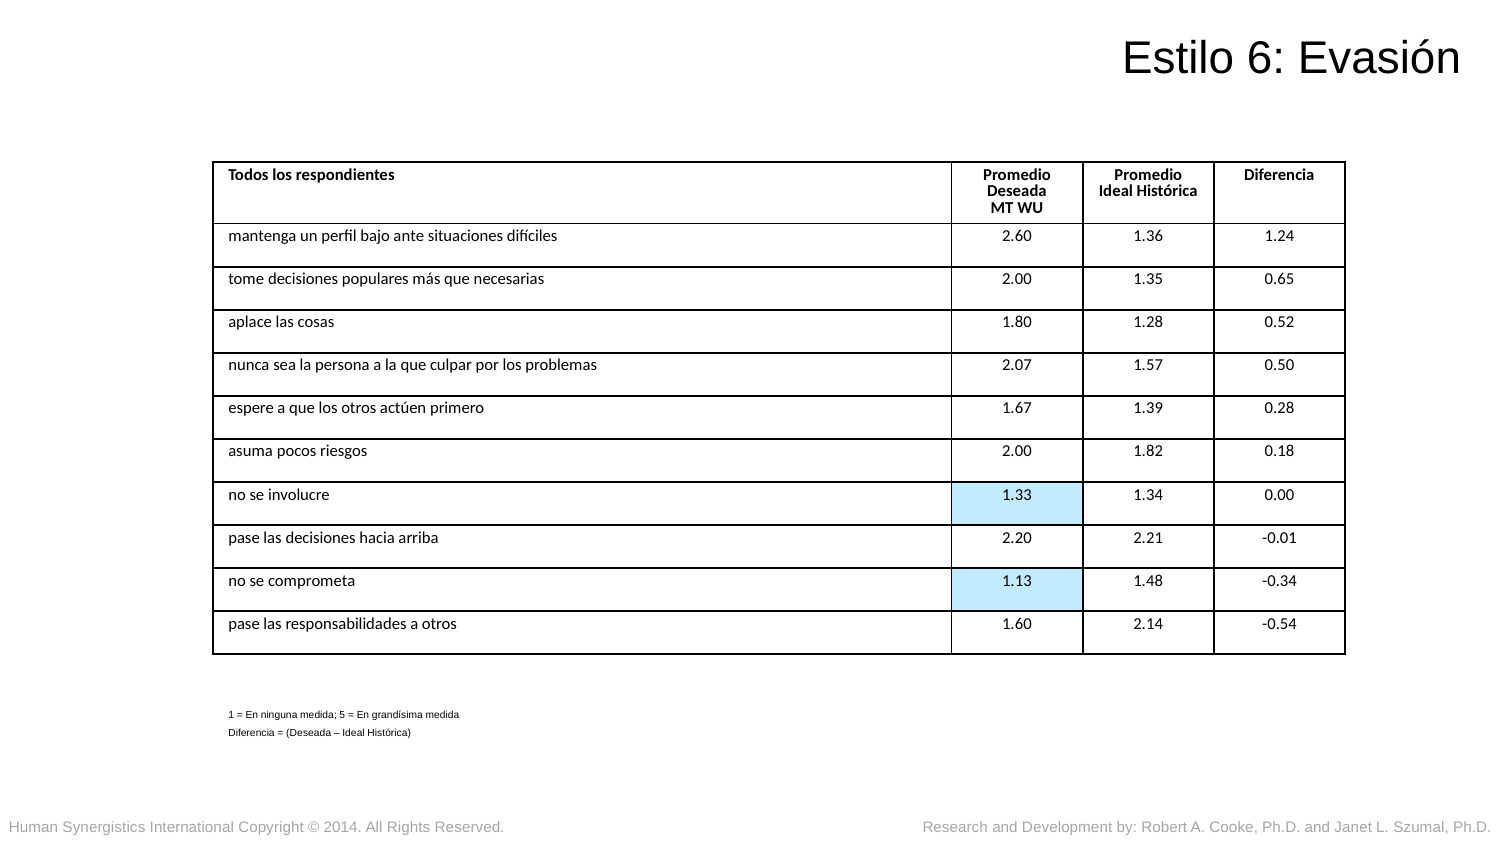

Estilo 6: Evasión
| Todos los respondientes | Promedio Deseada MT WU | Promedio Ideal Histórica | Diferencia |
| --- | --- | --- | --- |
| mantenga un perfil bajo ante situaciones difíciles | 2.60 | 1.36 | 1.24 |
| tome decisiones populares más que necesarias | 2.00 | 1.35 | 0.65 |
| aplace las cosas | 1.80 | 1.28 | 0.52 |
| nunca sea la persona a la que culpar por los problemas | 2.07 | 1.57 | 0.50 |
| espere a que los otros actúen primero | 1.67 | 1.39 | 0.28 |
| asuma pocos riesgos | 2.00 | 1.82 | 0.18 |
| no se involucre | 1.33 | 1.34 | 0.00 |
| pase las decisiones hacia arriba | 2.20 | 2.21 | -0.01 |
| no se comprometa | 1.13 | 1.48 | -0.34 |
| pase las responsabilidades a otros | 1.60 | 2.14 | -0.54 |
| All Respondents | Current Mean | Ideal Mean | Gap Mean |
| --- | --- | --- | --- |
| mantenga un perfil bajo ante situaciones difíciles | 2.60 | 1.36 | 1.24 |
| All Respondents | Current Mean | Ideal Mean | Gap Mean |
| --- | --- | --- | --- |
| mantenga un perfil bajo ante situaciones difíciles | 2.60 | 1.36 | 1.24 |
| tome decisiones populares más que necesarias | 2.00 | 1.35 | 0.65 |
| All Respondents | Current Mean | Ideal Mean | Gap Mean |
| --- | --- | --- | --- |
| mantenga un perfil bajo ante situaciones difíciles | 2.60 | 1.36 | 1.24 |
| tome decisiones populares más que necesarias | 2.00 | 1.35 | 0.65 |
| aplace las cosas | 1.80 | 1.28 | 0.52 |
| All Respondents | Current Mean | Ideal Mean | Gap Mean |
| --- | --- | --- | --- |
| mantenga un perfil bajo ante situaciones difíciles | 2.60 | 1.36 | 1.24 |
| tome decisiones populares más que necesarias | 2.00 | 1.35 | 0.65 |
| aplace las cosas | 1.80 | 1.28 | 0.52 |
| nunca sea la persona a la que culpar por los problemas | 2.07 | 1.57 | 0.50 |
| All Respondents | Current Mean | Ideal Mean | Gap Mean |
| --- | --- | --- | --- |
| mantenga un perfil bajo ante situaciones difíciles | 2.60 | 1.36 | 1.24 |
| tome decisiones populares más que necesarias | 2.00 | 1.35 | 0.65 |
| aplace las cosas | 1.80 | 1.28 | 0.52 |
| nunca sea la persona a la que culpar por los problemas | 2.07 | 1.57 | 0.50 |
| espere a que los otros actúen primero | 1.67 | 1.39 | 0.28 |
| All Respondents | Current Mean | Ideal Mean | Gap Mean |
| --- | --- | --- | --- |
| mantenga un perfil bajo ante situaciones difíciles | 2.60 | 1.36 | 1.24 |
| tome decisiones populares más que necesarias | 2.00 | 1.35 | 0.65 |
| aplace las cosas | 1.80 | 1.28 | 0.52 |
| nunca sea la persona a la que culpar por los problemas | 2.07 | 1.57 | 0.50 |
| espere a que los otros actúen primero | 1.67 | 1.39 | 0.28 |
| asuma pocos riesgos | 2.00 | 1.82 | 0.18 |
| All Respondents | Current Mean | Ideal Mean | Gap Mean |
| --- | --- | --- | --- |
| mantenga un perfil bajo ante situaciones difíciles | 2.60 | 1.36 | 1.24 |
| tome decisiones populares más que necesarias | 2.00 | 1.35 | 0.65 |
| aplace las cosas | 1.80 | 1.28 | 0.52 |
| nunca sea la persona a la que culpar por los problemas | 2.07 | 1.57 | 0.50 |
| espere a que los otros actúen primero | 1.67 | 1.39 | 0.28 |
| asuma pocos riesgos | 2.00 | 1.82 | 0.18 |
| no se involucre | 1.33 | 1.34 | 0.00 |
| All Respondents | Current Mean | Ideal Mean | Gap Mean |
| --- | --- | --- | --- |
| mantenga un perfil bajo ante situaciones difíciles | 2.60 | 1.36 | 1.24 |
| tome decisiones populares más que necesarias | 2.00 | 1.35 | 0.65 |
| aplace las cosas | 1.80 | 1.28 | 0.52 |
| nunca sea la persona a la que culpar por los problemas | 2.07 | 1.57 | 0.50 |
| espere a que los otros actúen primero | 1.67 | 1.39 | 0.28 |
| asuma pocos riesgos | 2.00 | 1.82 | 0.18 |
| no se involucre | 1.33 | 1.34 | 0.00 |
| pase las decisiones hacia arriba | 2.20 | 2.21 | -0.01 |
| All Respondents | Current Mean | Ideal Mean | Gap Mean |
| --- | --- | --- | --- |
| mantenga un perfil bajo ante situaciones difíciles | 2.60 | 1.36 | 1.24 |
| tome decisiones populares más que necesarias | 2.00 | 1.35 | 0.65 |
| aplace las cosas | 1.80 | 1.28 | 0.52 |
| nunca sea la persona a la que culpar por los problemas | 2.07 | 1.57 | 0.50 |
| espere a que los otros actúen primero | 1.67 | 1.39 | 0.28 |
| asuma pocos riesgos | 2.00 | 1.82 | 0.18 |
| no se involucre | 1.33 | 1.34 | 0.00 |
| pase las decisiones hacia arriba | 2.20 | 2.21 | -0.01 |
| no se comprometa | 1.13 | 1.48 | -0.34 |
1 = En ninguna medida; 5 = En grandísima medida
Diferencia = (Deseada – Ideal Histórica)
Human Synergistics International Copyright © 2014. All Rights Reserved.
Research and Development by: Robert A. Cooke, Ph.D. and Janet L. Szumal, Ph.D.